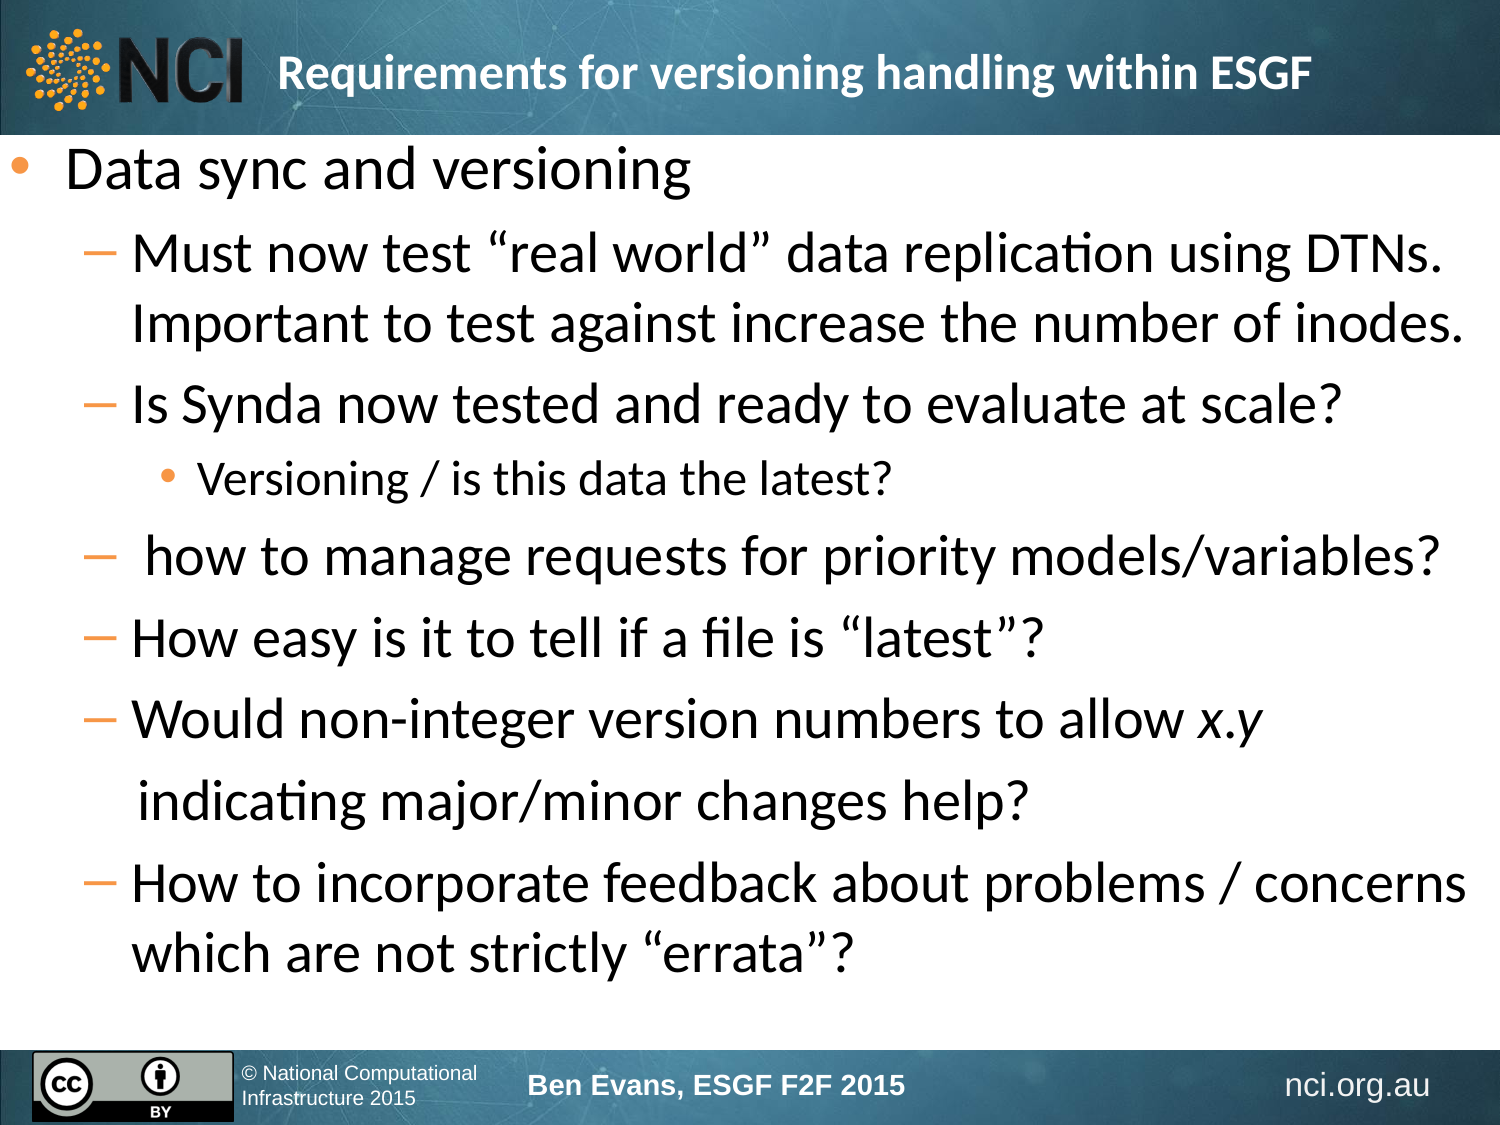

# Requirements for versioning handling within ESGF
Data sync and versioning
Must now test “real world” data replication using DTNs.  Important to test against increase the number of inodes.
Is Synda now tested and ready to evaluate at scale?
Versioning / is this data the latest?
 how to manage requests for priority models/variables?
How easy is it to tell if a file is “latest”?
Would non-integer version numbers to allow x.y
    indicating major/minor changes help?
How to incorporate feedback about problems / concerns which are not strictly “errata”?

Ben Evans, ESGF F2F 2015

Large Scale Dynamic Citation Management
Conceptual Climate Modeling Scientific Workflow

Download Raw data
Data and Metadata quality assurance
Data ensemble and pre-processing

10.4225/41/5657A928CDFD6
Provence Data

10.4225/41/90D98326KLE4
Provence Data

10.4225/41/5657A928CDFD6
Provence Data

10.5072/29/563BE80FC892D
Static Provenance
Provenance Repository
(static and runtime info)
Runtime  Provenance

Data product Version 1
Reprocess using new software/algorithm
Data product Version 2
Multiple steps of data ensemble, re-processing…
Data product Version n
The Provenance Service captures information at each step within the end-to-end workflow, and stores it within the Provenance Repository